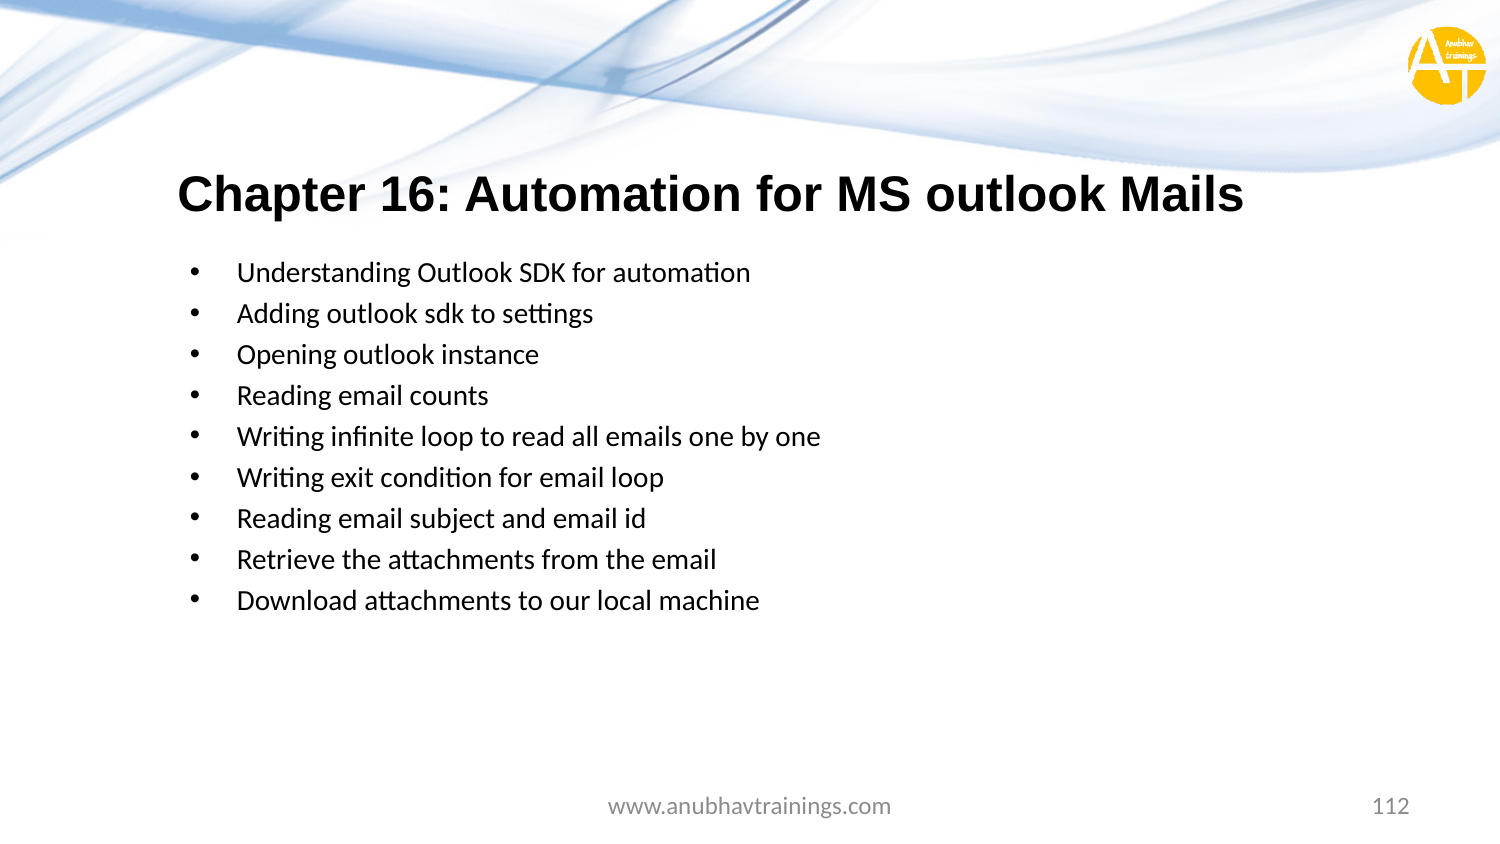

# Chapter 16: Automation for MS outlook Mails
Understanding Outlook SDK for automation
Adding outlook sdk to settings
Opening outlook instance
Reading email counts
Writing infinite loop to read all emails one by one
Writing exit condition for email loop
Reading email subject and email id
Retrieve the attachments from the email
Download attachments to our local machine
www.anubhavtrainings.com
112